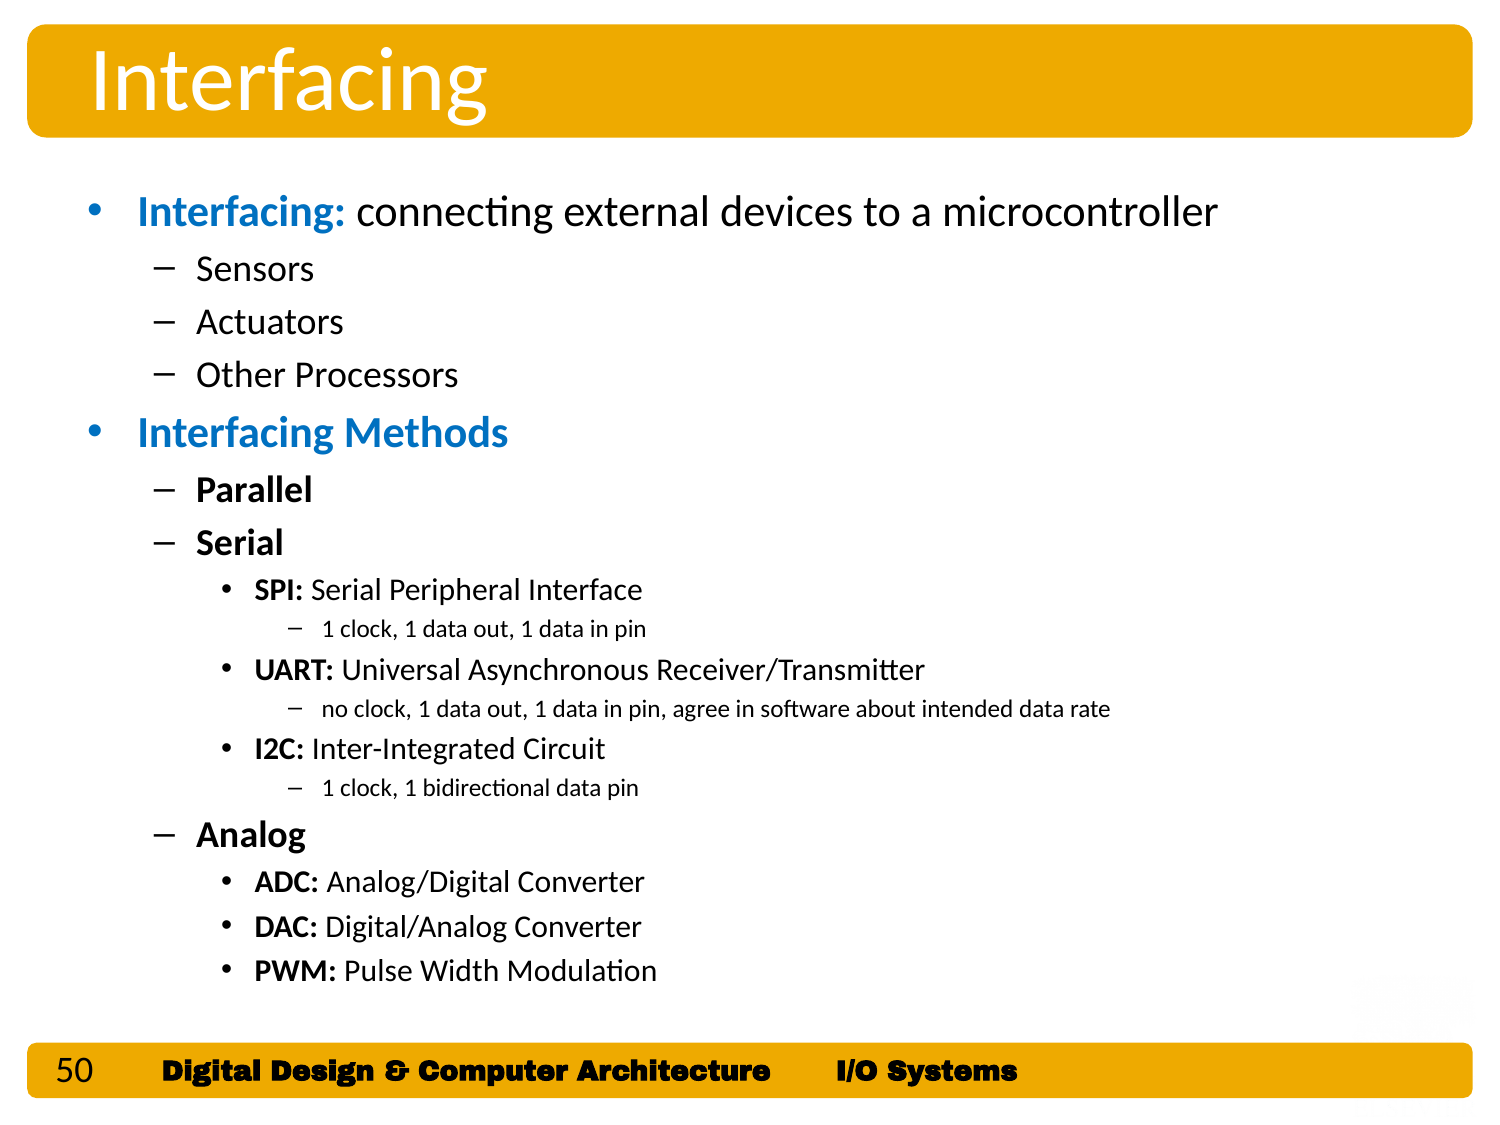

Interfacing
Interfacing: connecting external devices to a microcontroller
Sensors
Actuators
Other Processors
Interfacing Methods
Parallel
Serial
SPI: Serial Peripheral Interface
1 clock, 1 data out, 1 data in pin
UART: Universal Asynchronous Receiver/Transmitter
no clock, 1 data out, 1 data in pin, agree in software about intended data rate
I2C: Inter-Integrated Circuit
1 clock, 1 bidirectional data pin
Analog
ADC: Analog/Digital Converter
DAC: Digital/Analog Converter
PWM: Pulse Width Modulation
50